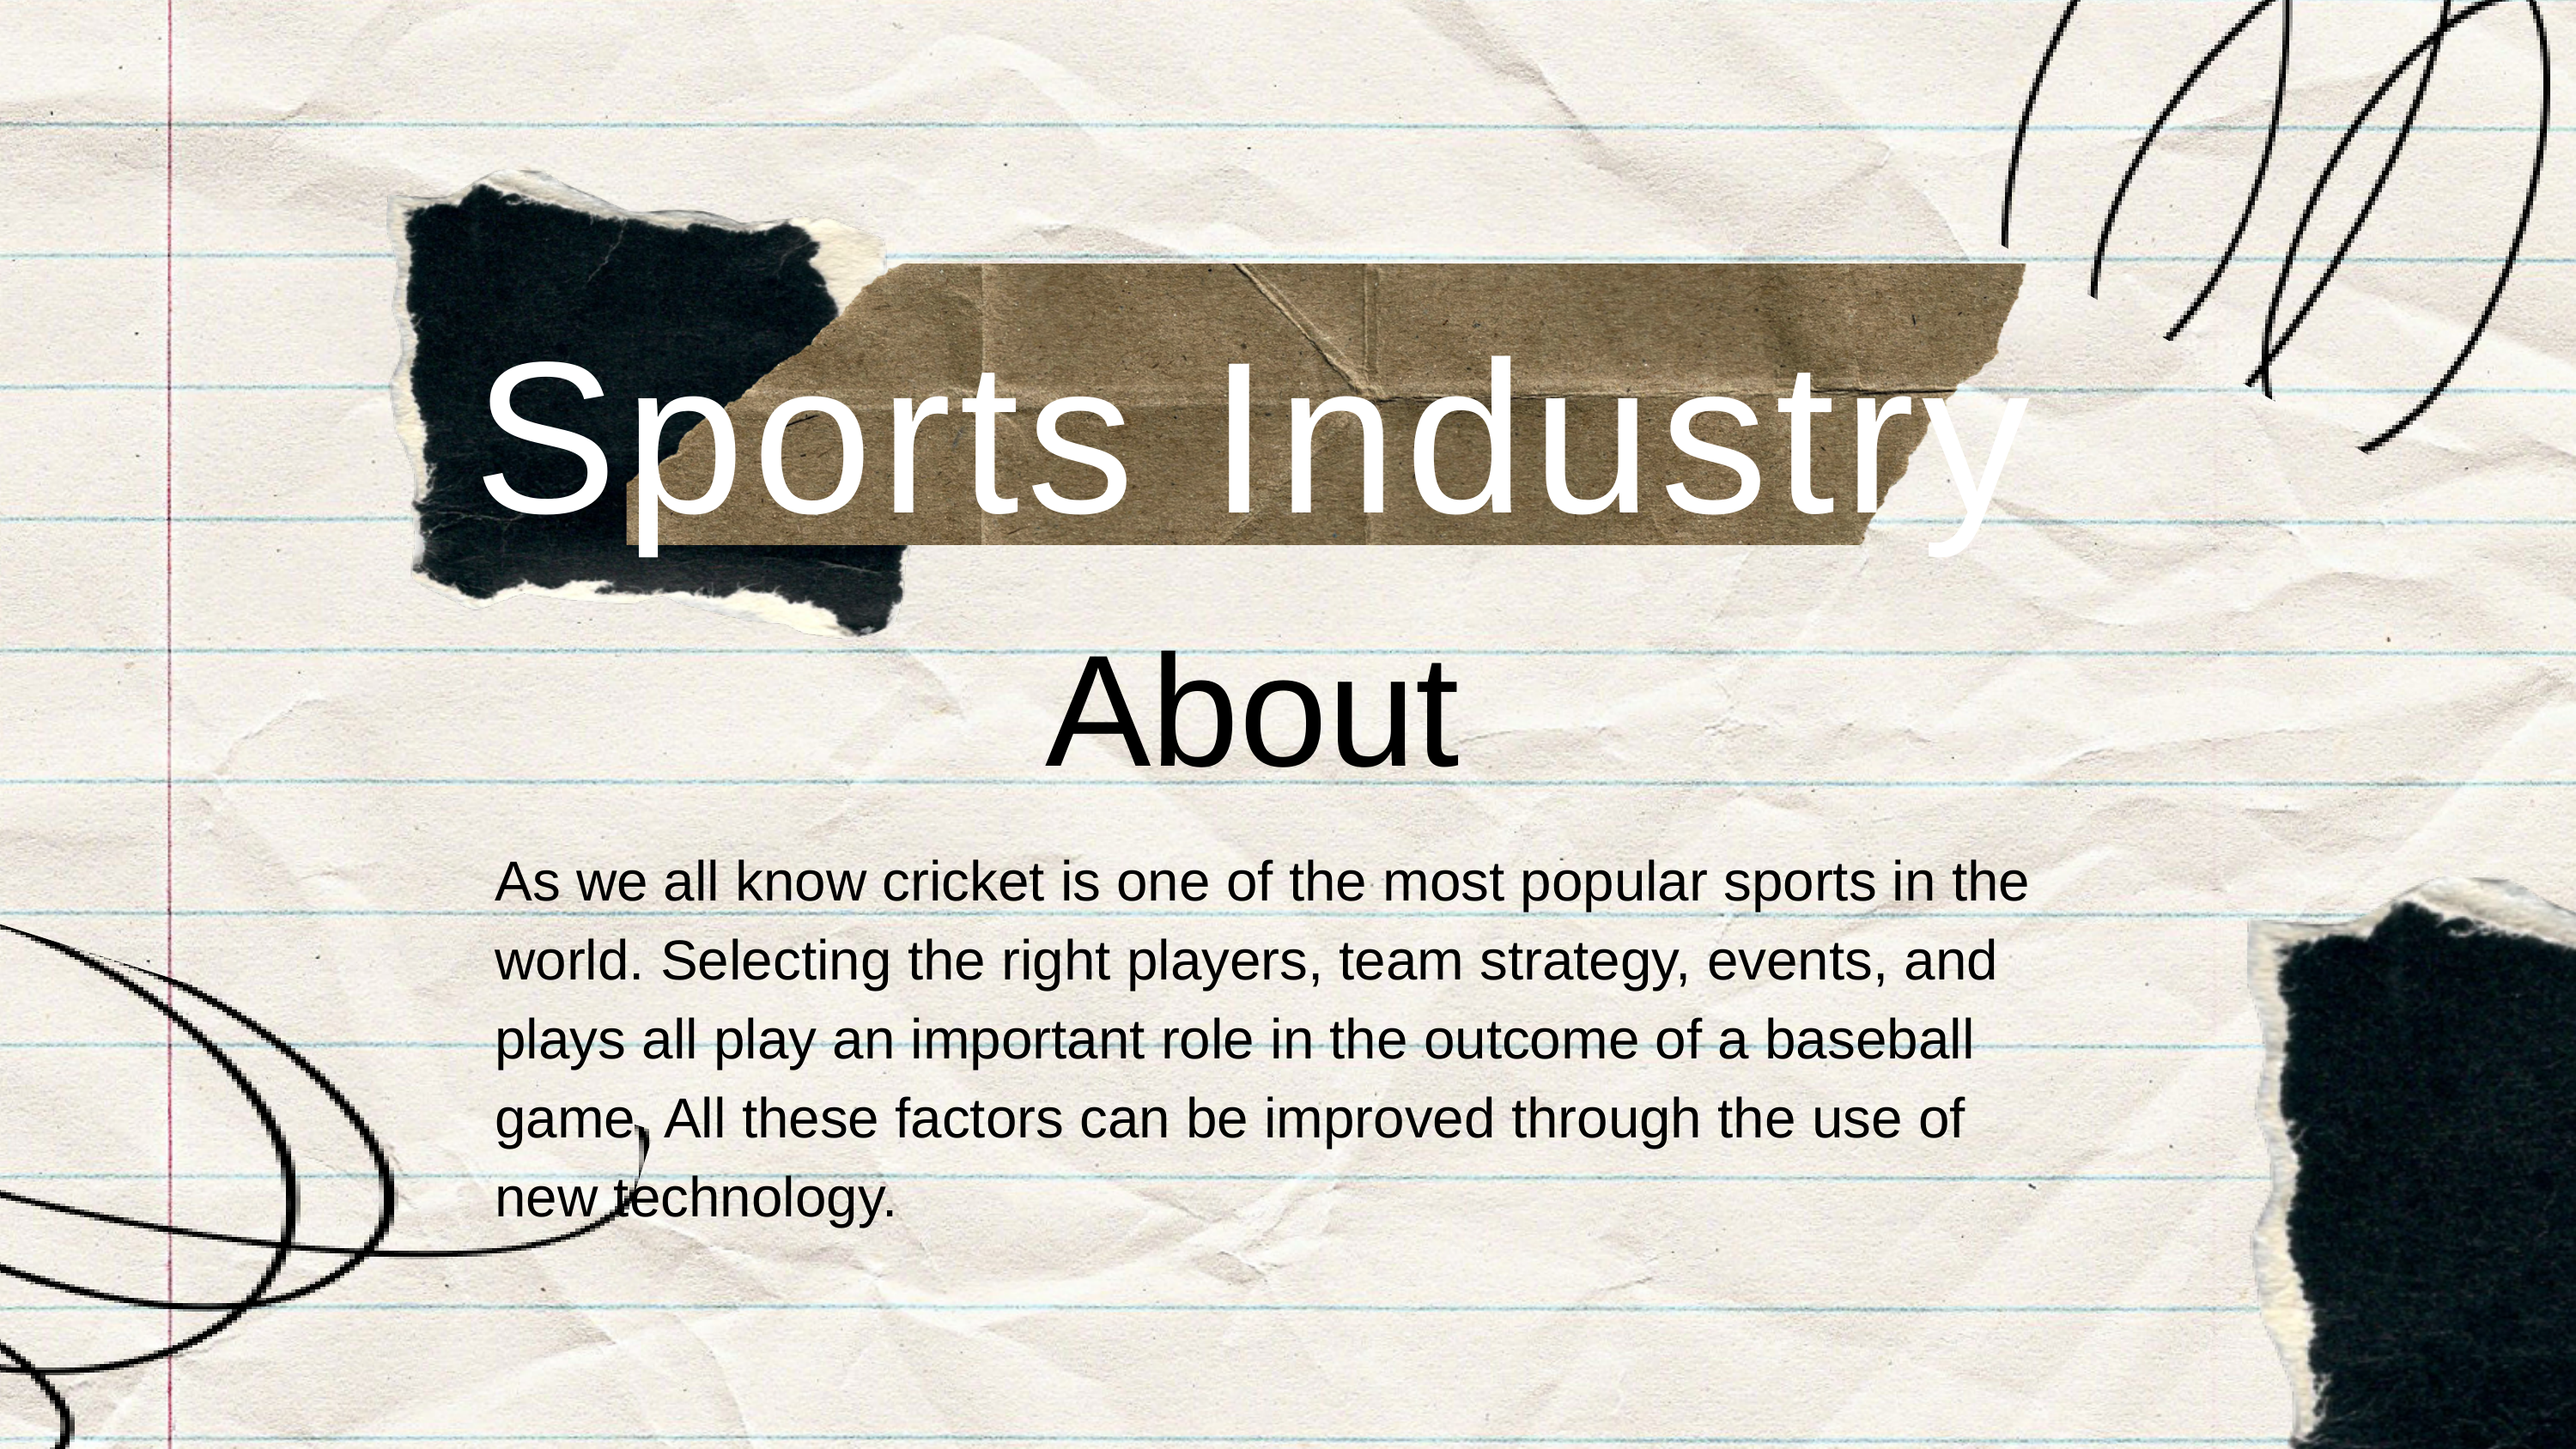

Sports Industry

About

As we all know cricket is one of the most popular sports in the world. Selecting the right players, team strategy, events, and plays all play an important role in the outcome of a baseball game. All these factors can be improved through the use of new technology.